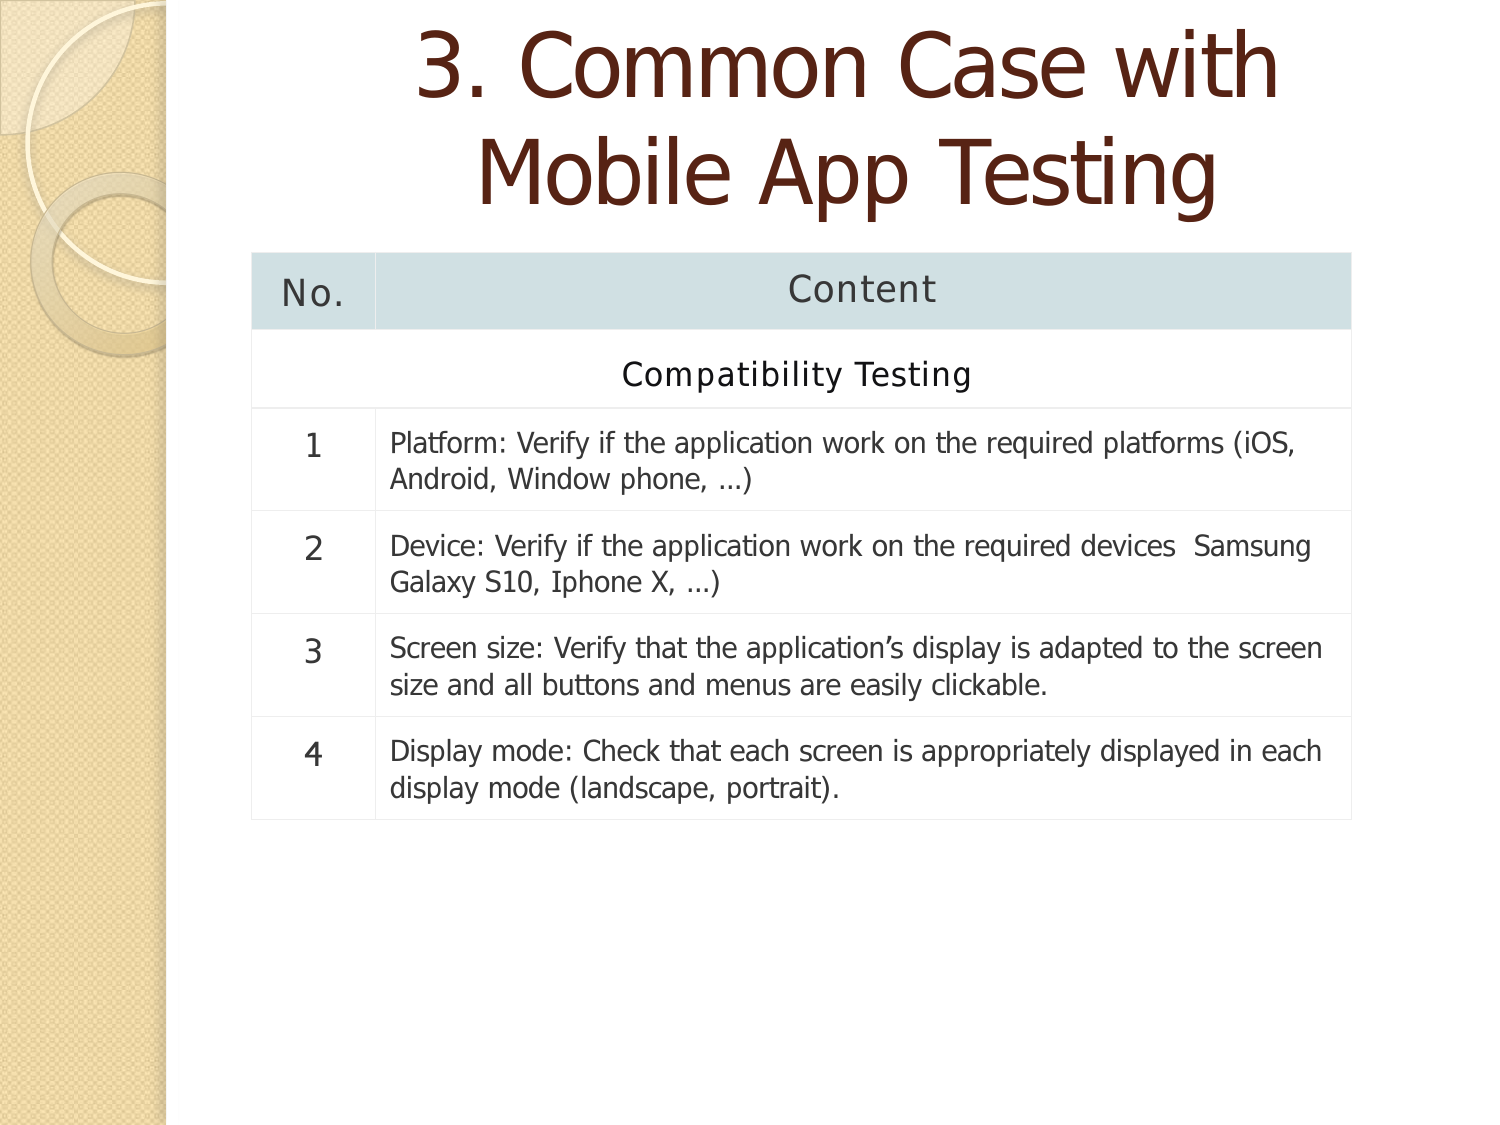

3. Common Case with
Mobile App Testing
| No. | Content |
| --- | --- |
| Compatibility Testing |  |
| 1 | Platform: Verify if the application work on the required platforms (iOS, Android, Window phone, …) |
| 2 | Device: Verify if the application work on the required devices Samsung Galaxy S10, Iphone X, …) |
| 3 | Screen size: Verify that the application’s display is adapted to the screen size and all buttons and menus are easily clickable. |
| 4 | Display mode: Check that each screen is appropriately displayed in each display mode (landscape, portrait). |